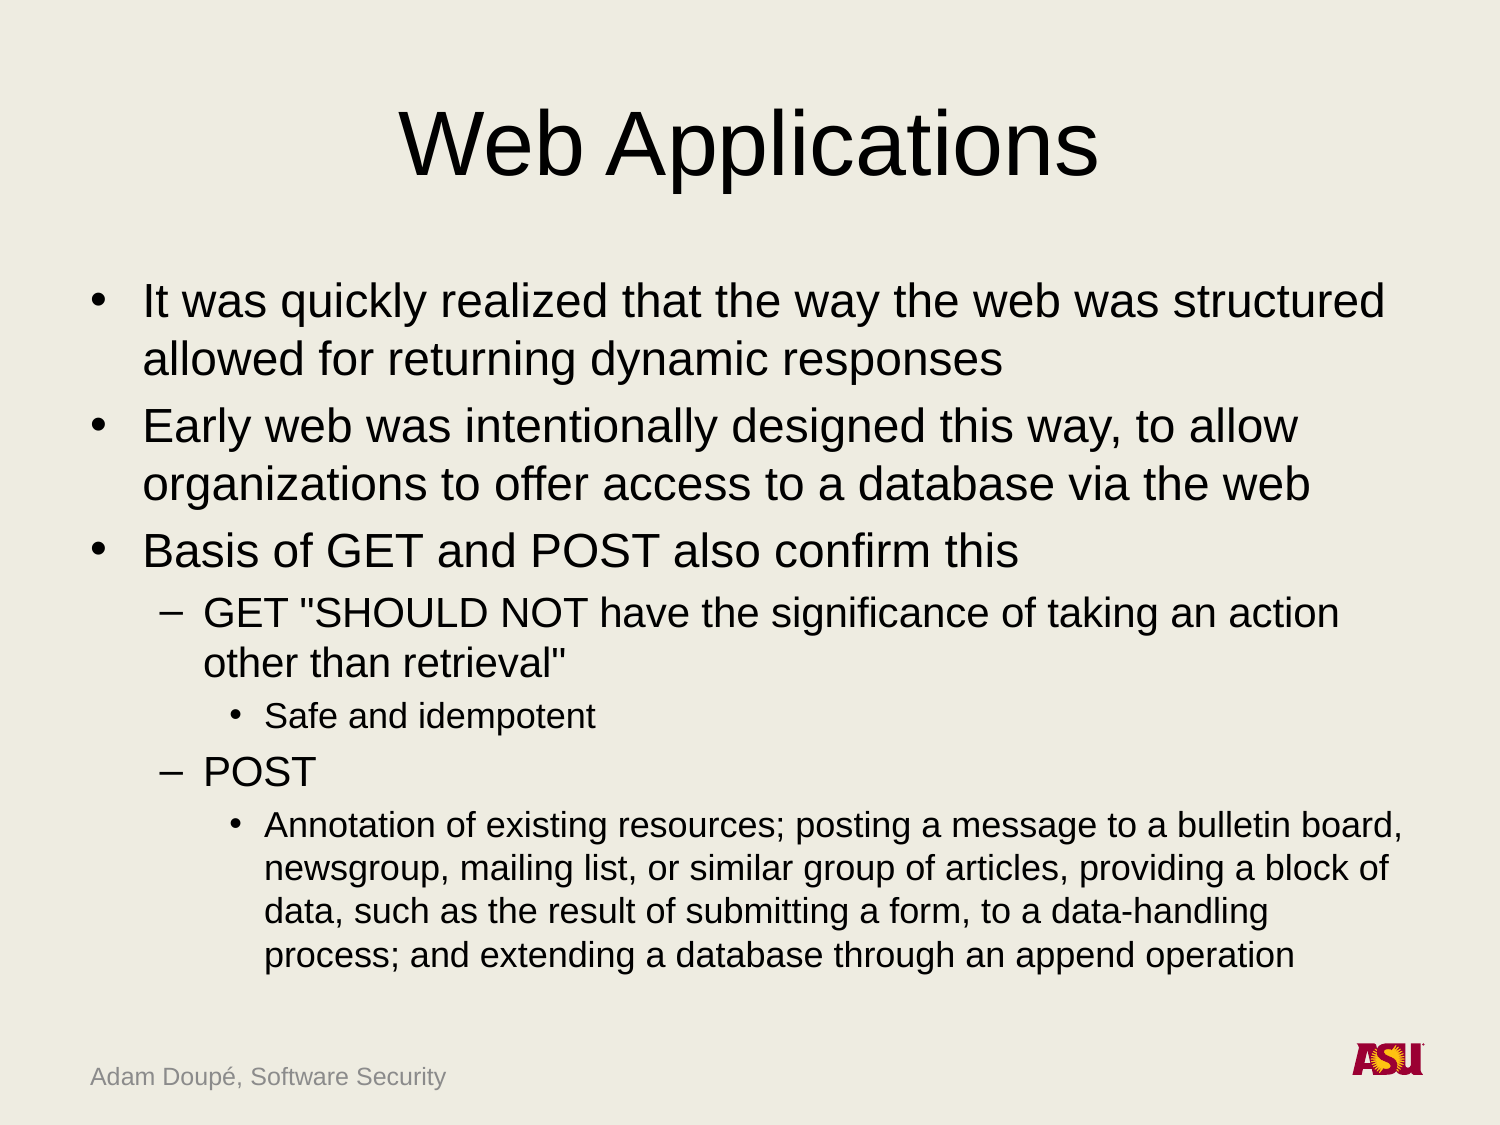

# Web Applications
It was quickly realized that the way the web was structured allowed for returning dynamic responses
Early web was intentionally designed this way, to allow organizations to offer access to a database via the web
Basis of GET and POST also confirm this
GET "SHOULD NOT have the significance of taking an action other than retrieval"
Safe and idempotent
POST
Annotation of existing resources; posting a message to a bulletin board, newsgroup, mailing list, or similar group of articles, providing a block of data, such as the result of submitting a form, to a data-handling process; and extending a database through an append operation